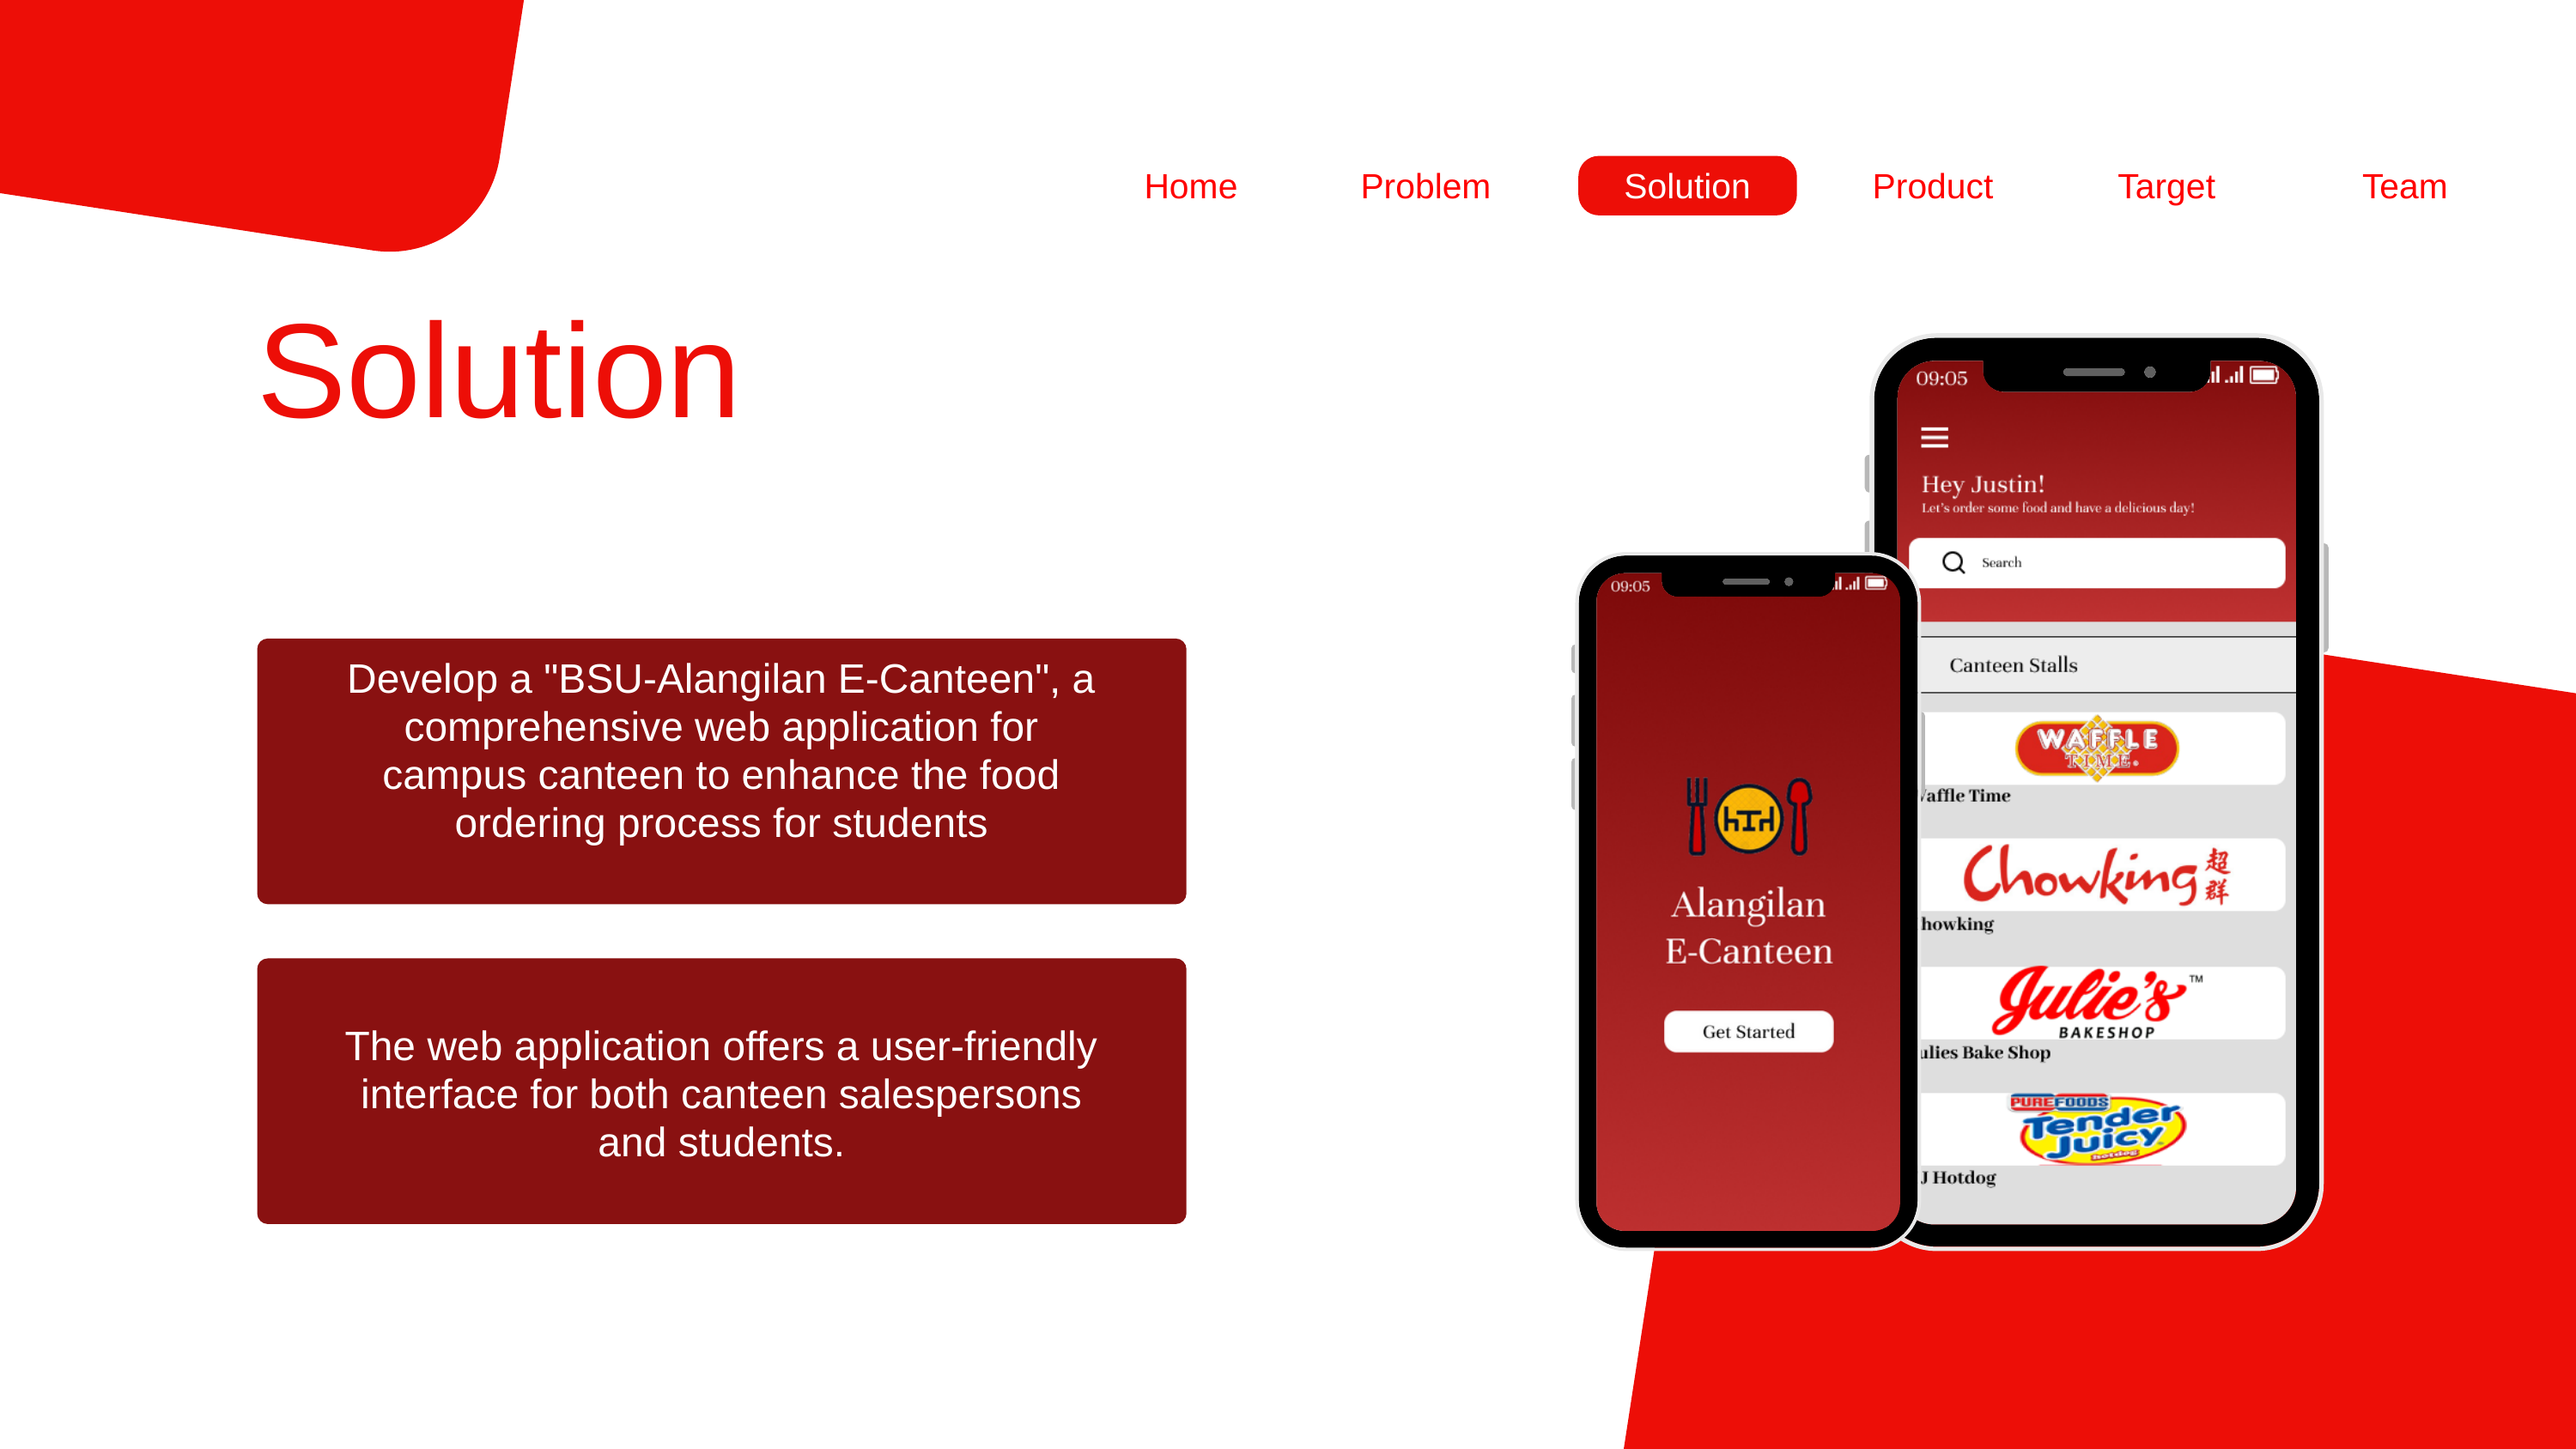

Home
Problem
Solution
Product
Target
Team
Solution

Develop a "BSU-Alangilan E-Canteen", a comprehensive web application for campus canteen to enhance the food ordering process for students

The web application offers a user-friendly interface for both canteen salespersons and students.